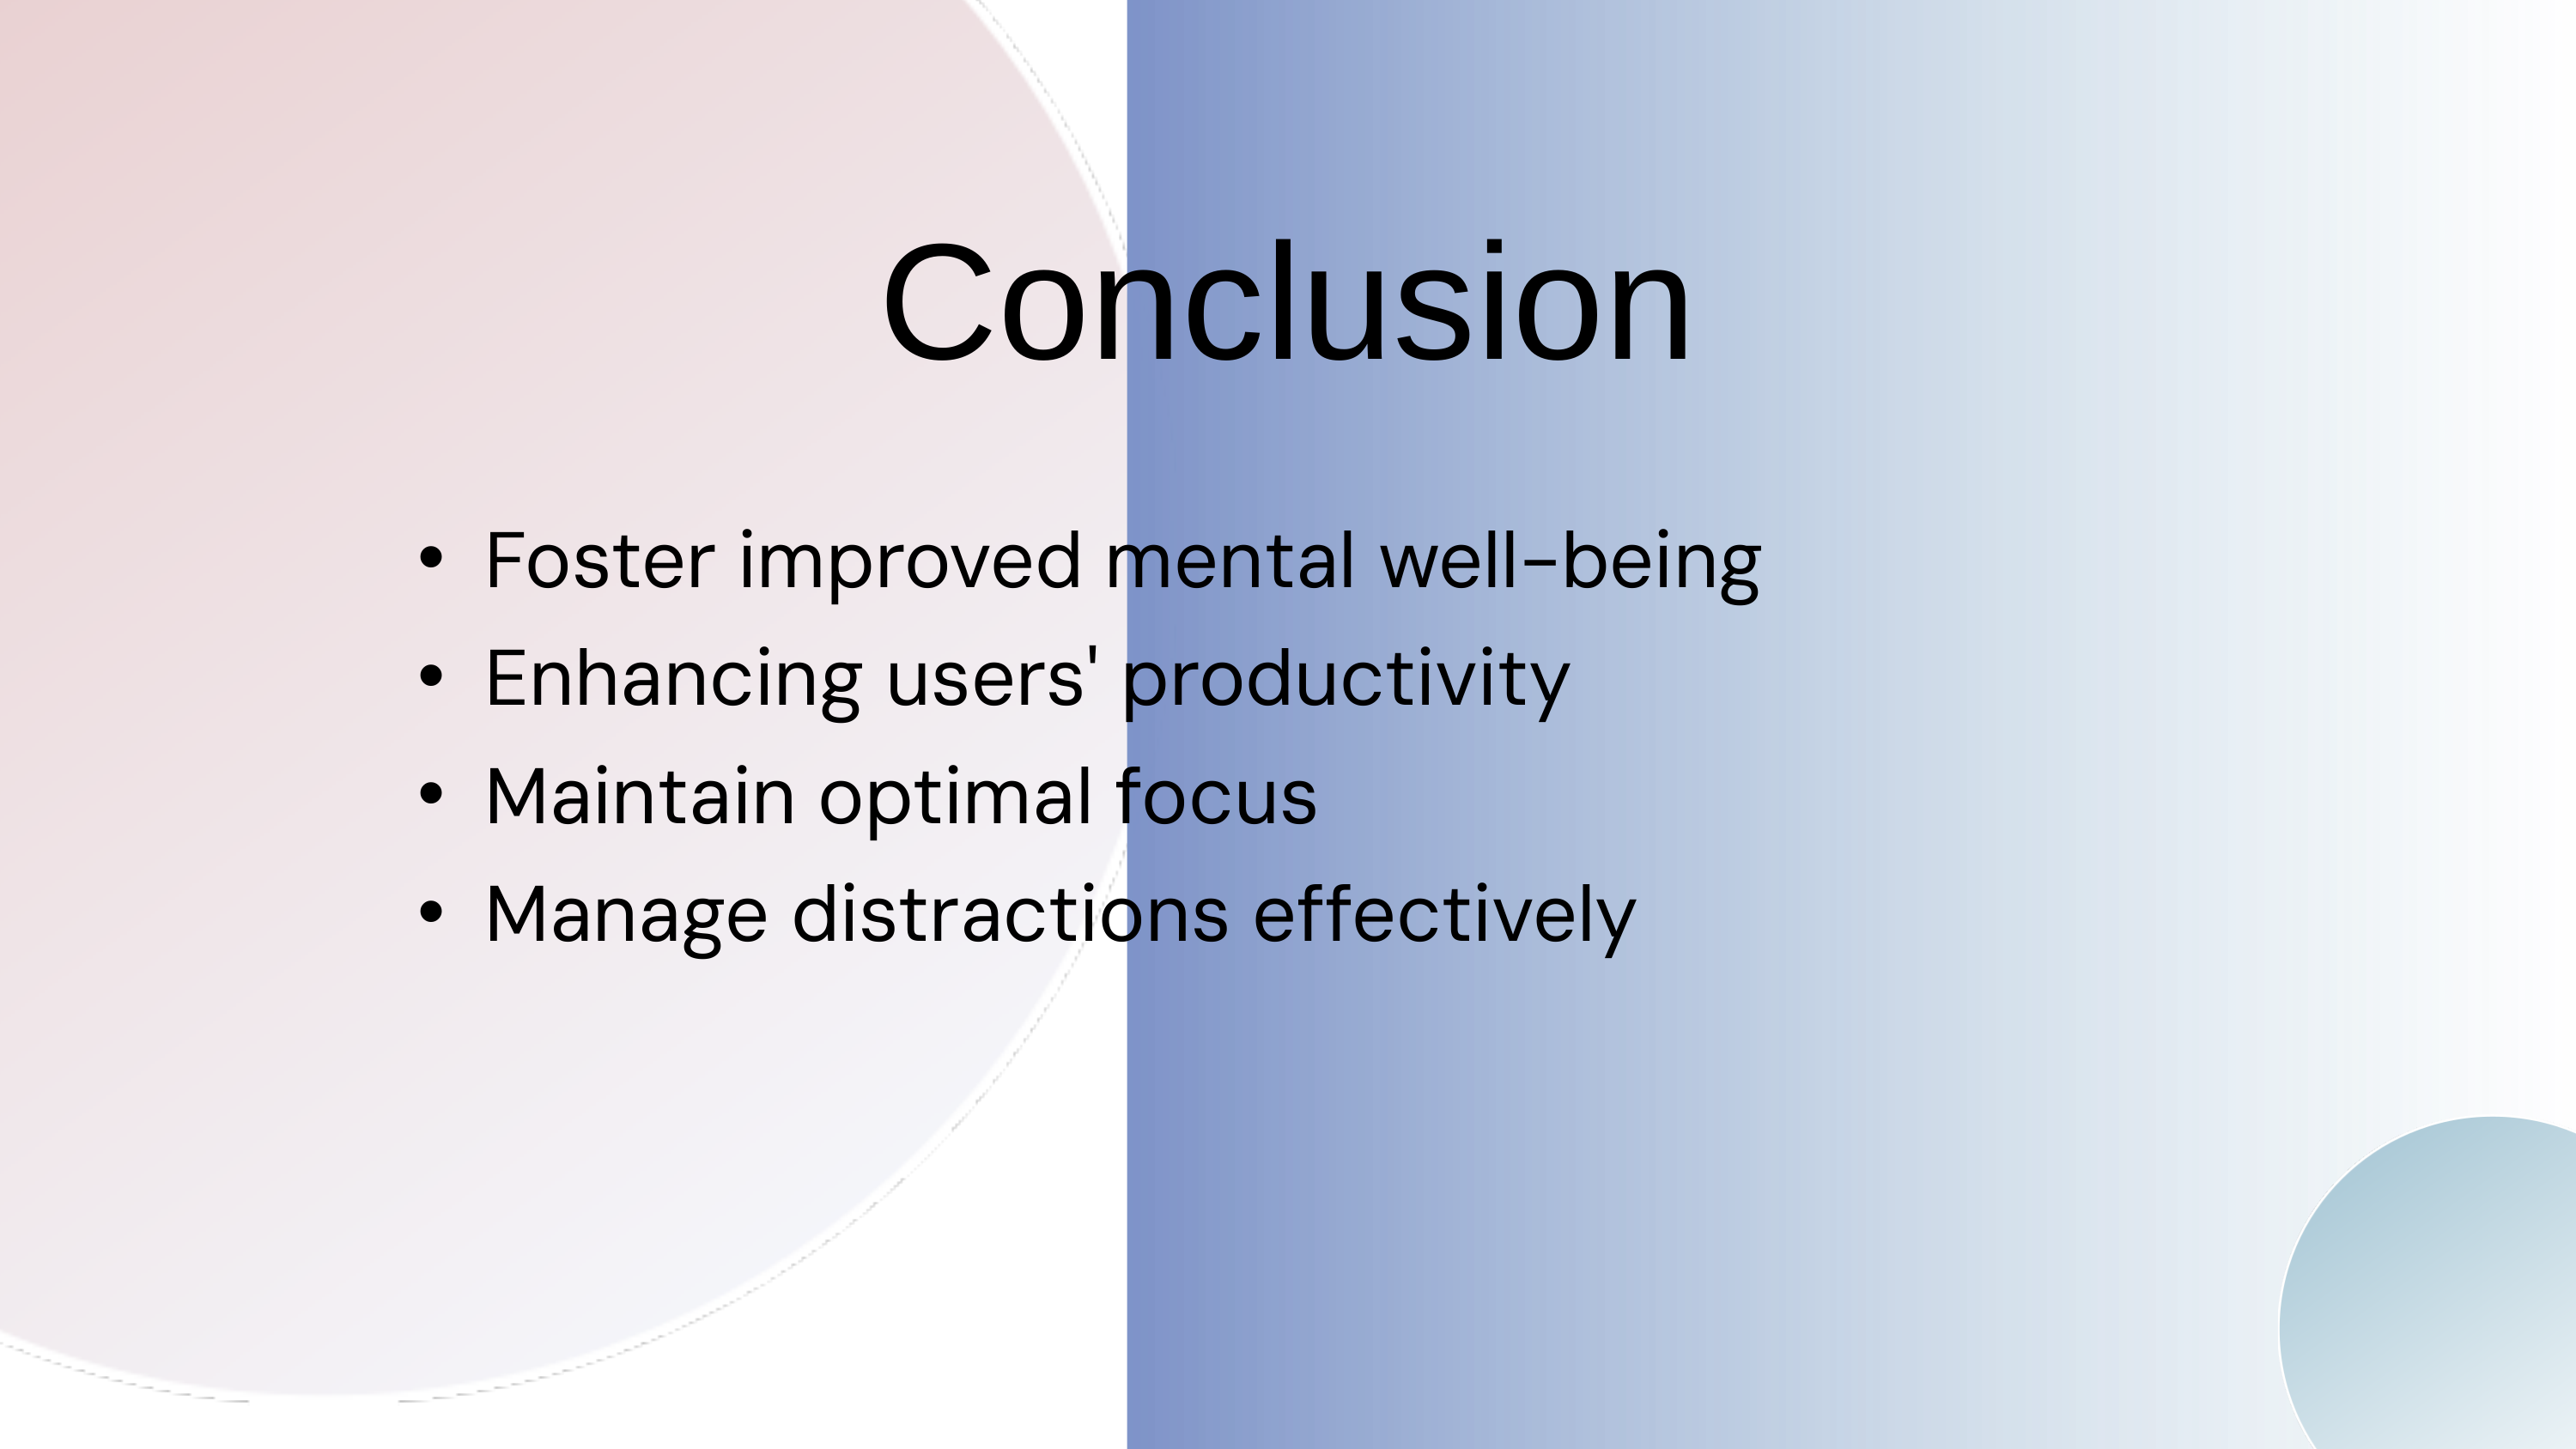

Conclusion
Foster improved mental well-being
Enhancing users' productivity
Maintain optimal focus
Manage distractions effectively